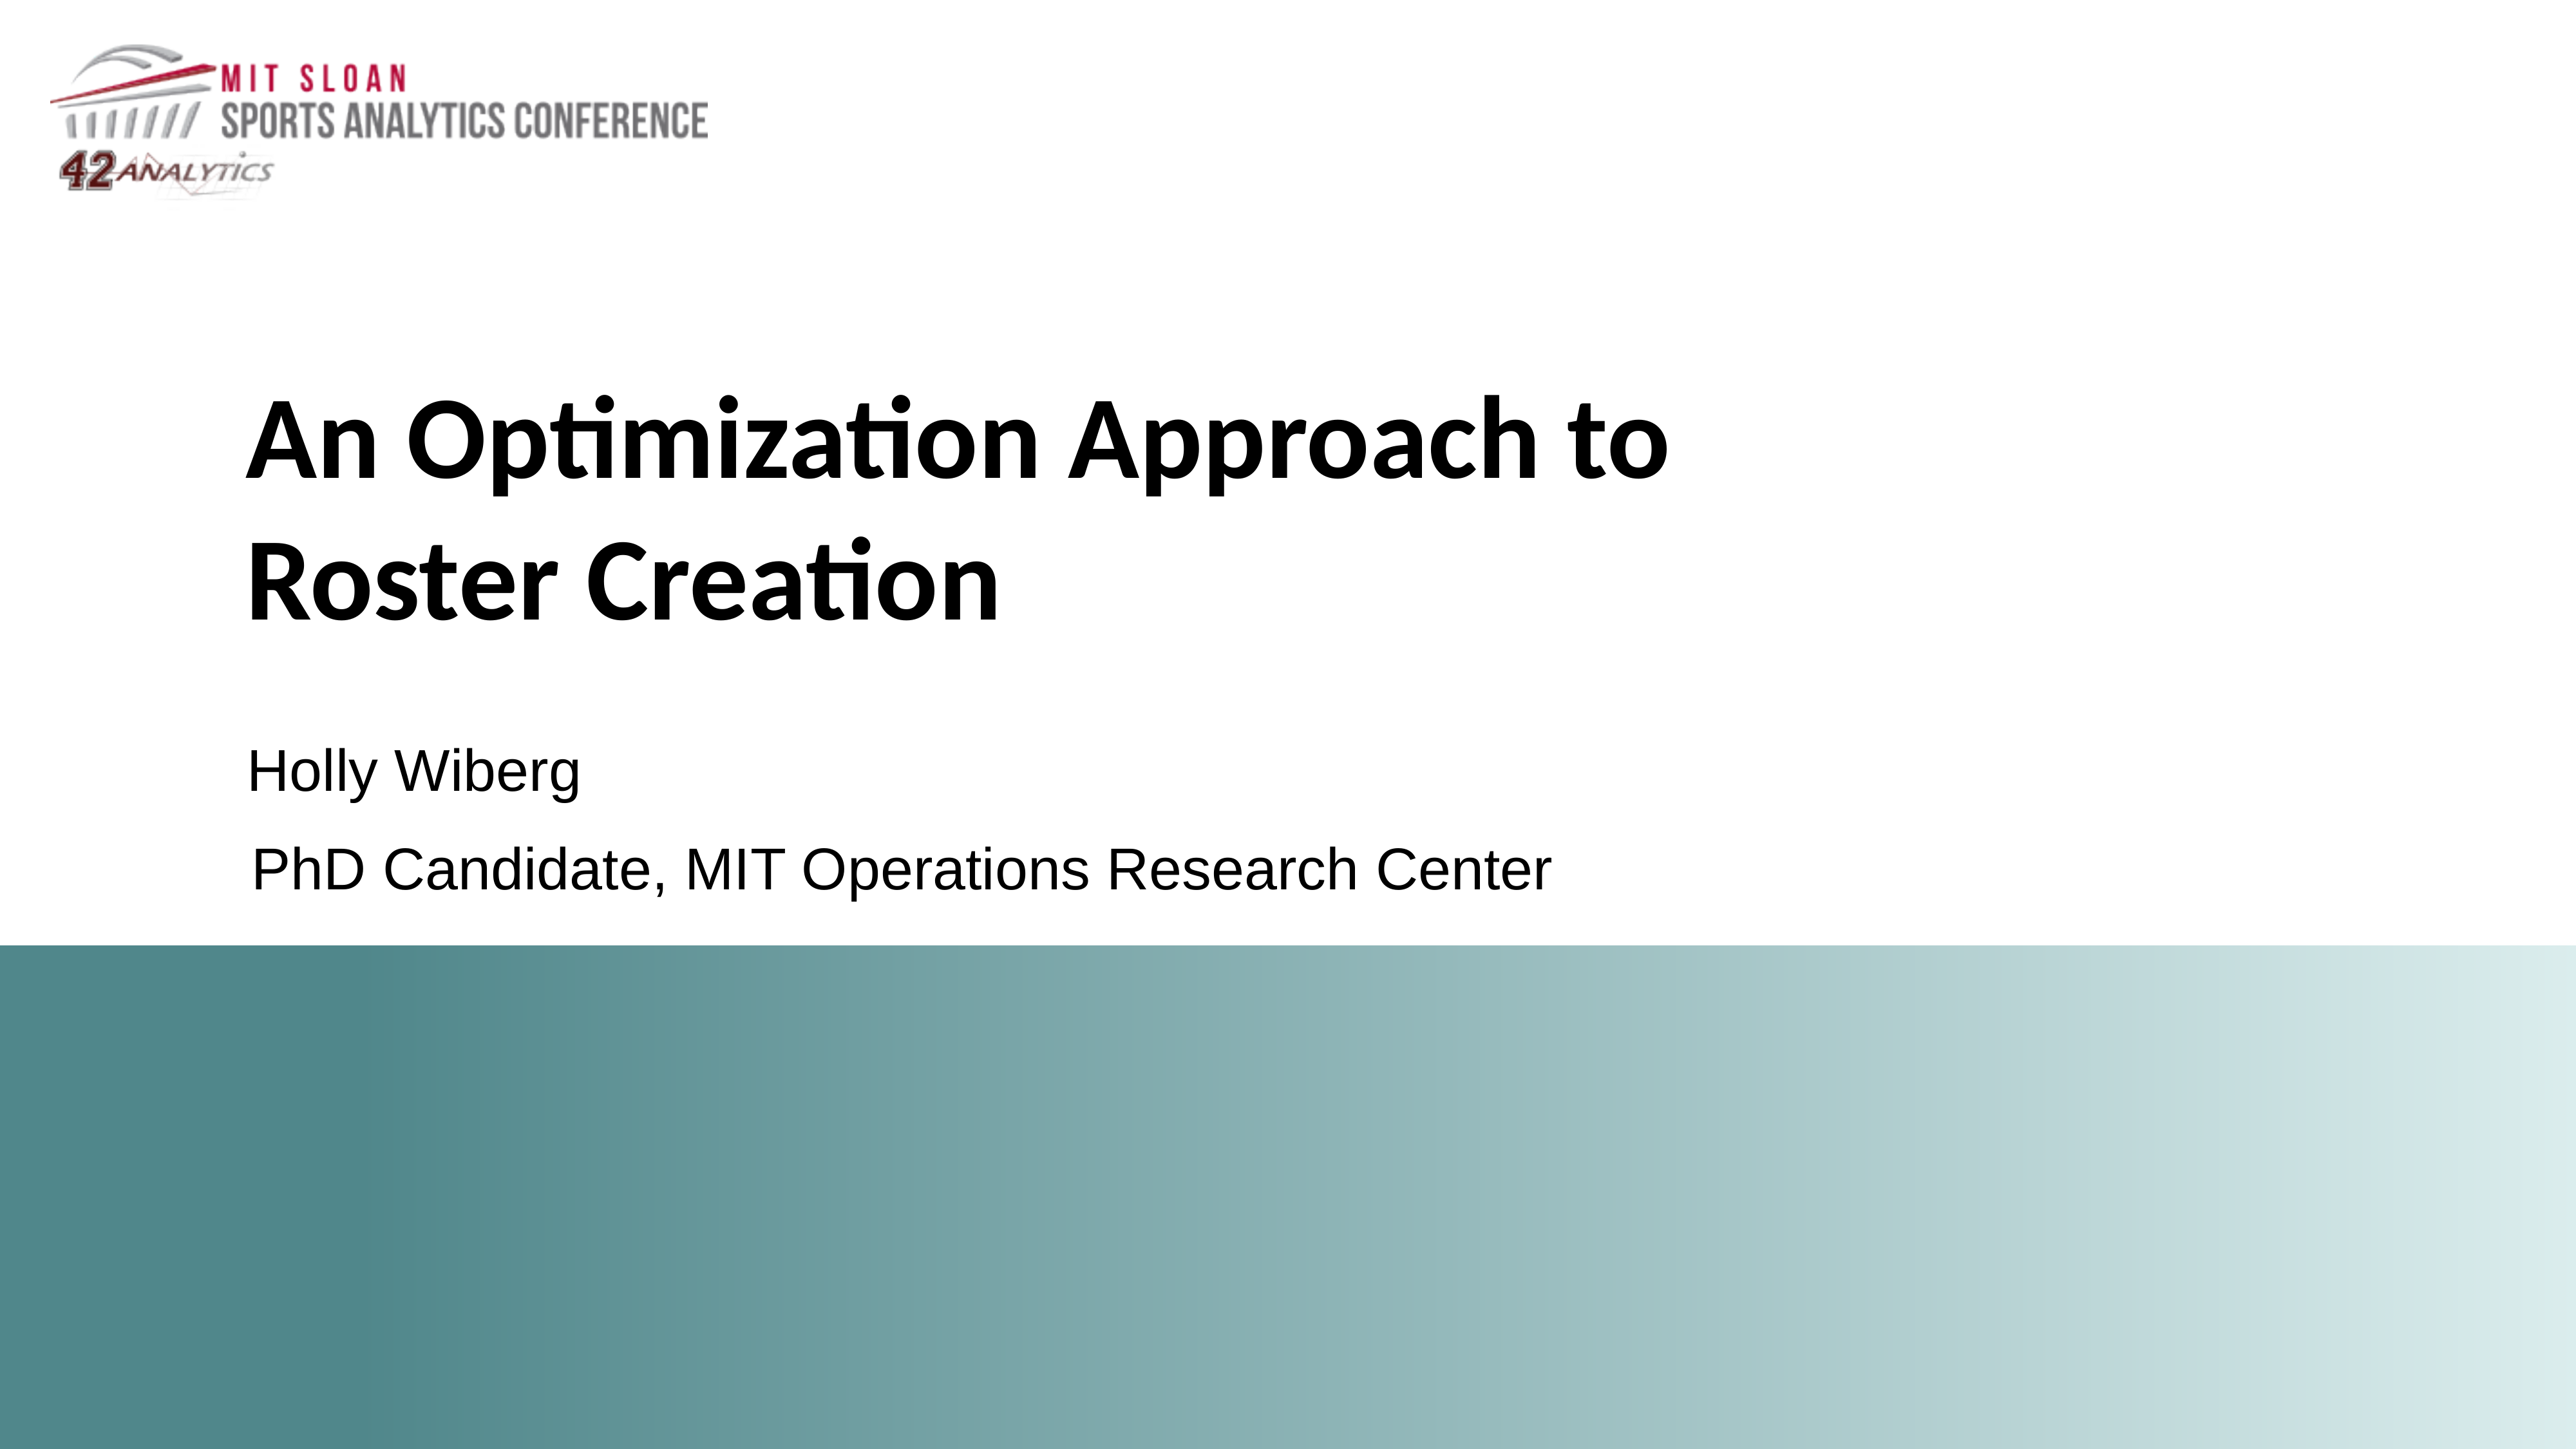

An Optimization Approach to Roster Creation
Holly Wiberg
PhD Candidate, MIT Operations Research Center